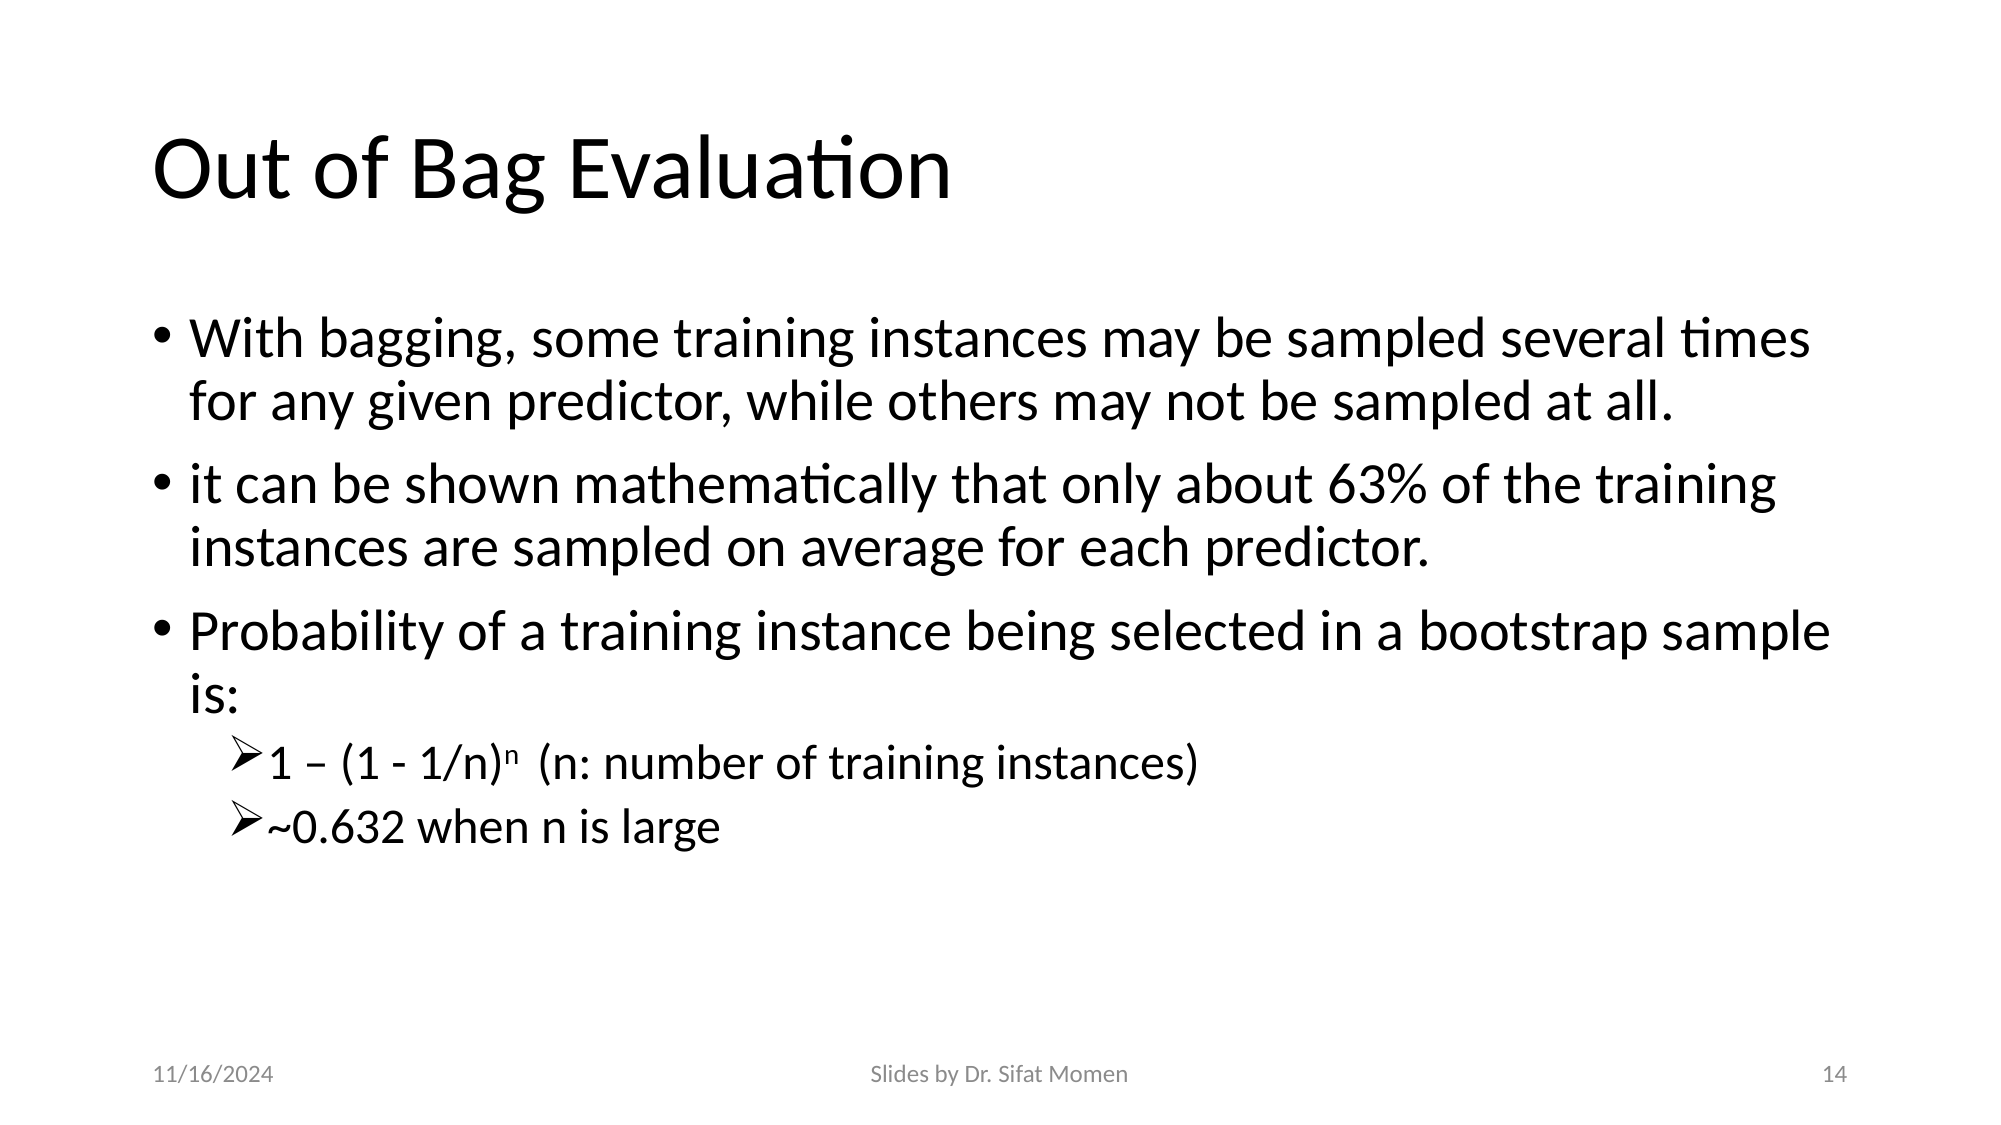

# Out of Bag Evaluation
With bagging, some training instances may be sampled several times for any given predictor, while others may not be sampled at all.
it can be shown mathematically that only about 63% of the training instances are sampled on average for each predictor.
Probability of a training instance being selected in a bootstrap sample is:
1 – (1 - 1/n)n  (n: number of training instances)
~0.632 when n is large
11/16/2024
Slides by Dr. Sifat Momen
14